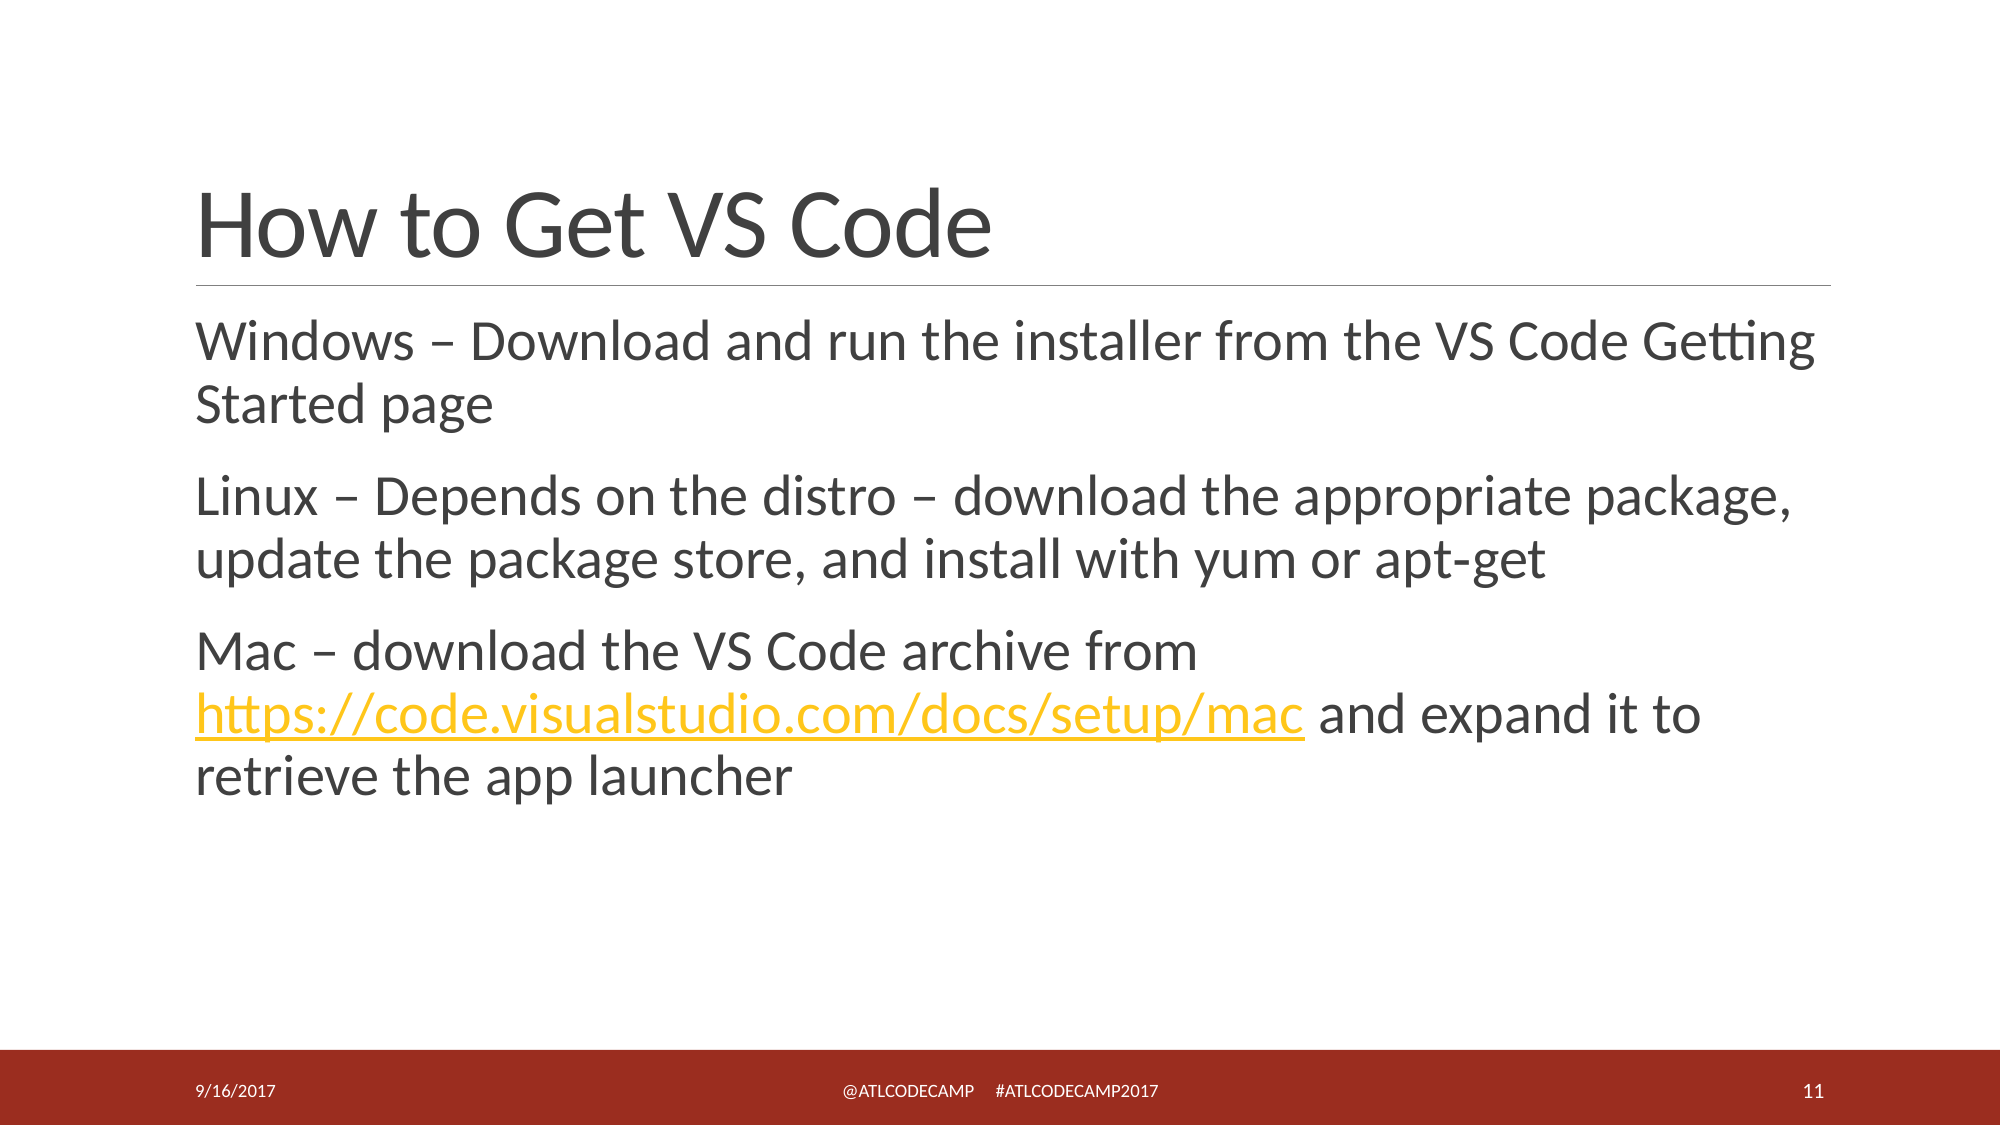

# How to Get VS Code
Windows – Download and run the installer from the VS Code Getting Started page
Linux – Depends on the distro – download the appropriate package, update the package store, and install with yum or apt‐get
Mac – download the VS Code archive from https://code.visualstudio.com/docs/setup/mac and expand it to retrieve the app launcher

9/16/2017
@ATLCODECAMP     #AtlCodeCamp2017
11